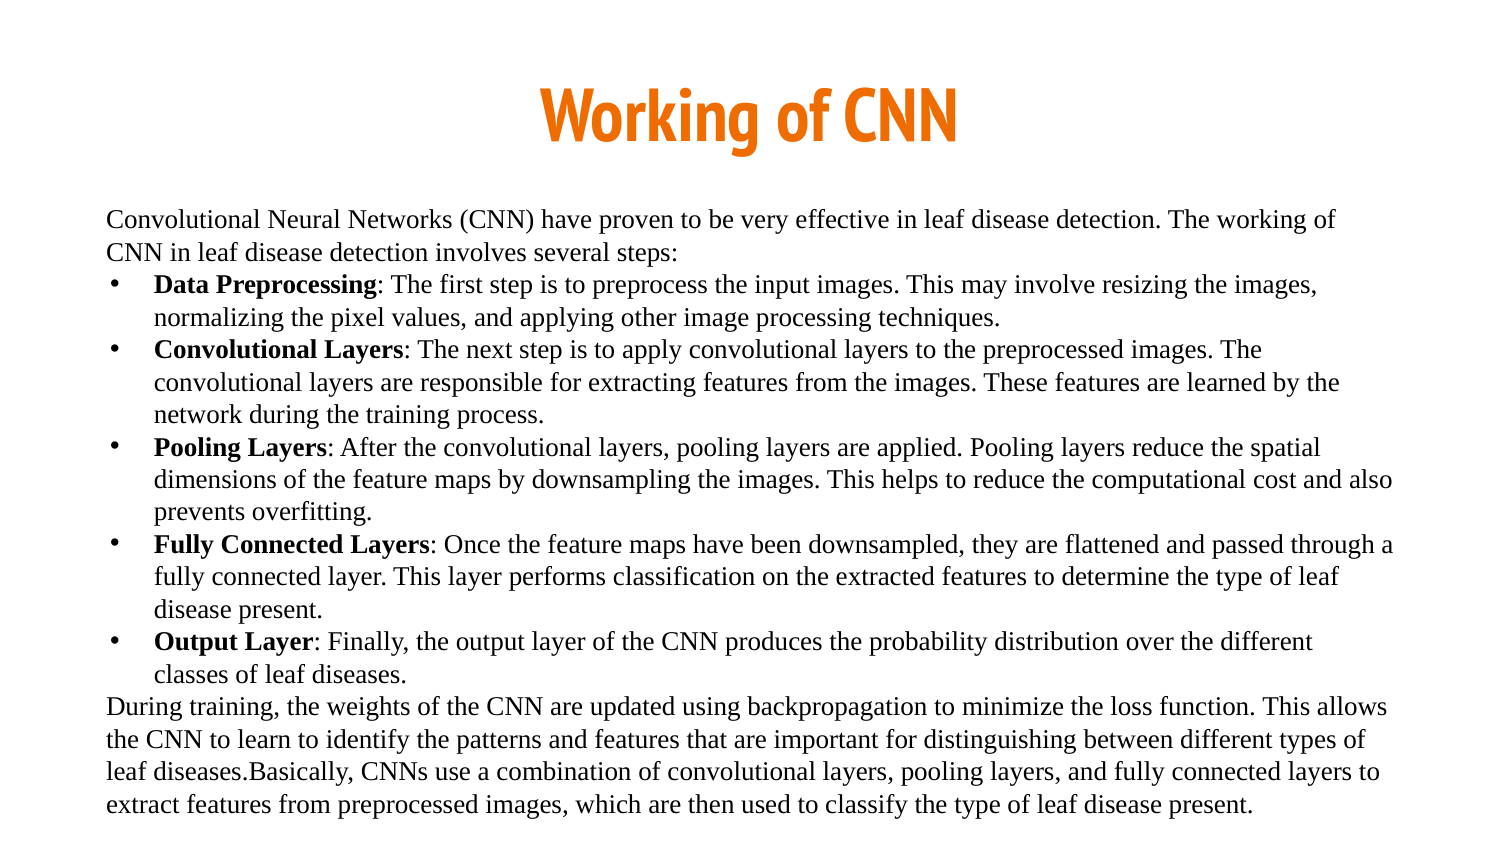

# Working of CNN
Convolutional Neural Networks (CNN) have proven to be very effective in leaf disease detection. The working of CNN in leaf disease detection involves several steps:
Data Preprocessing: The first step is to preprocess the input images. This may involve resizing the images, normalizing the pixel values, and applying other image processing techniques.
Convolutional Layers: The next step is to apply convolutional layers to the preprocessed images. The convolutional layers are responsible for extracting features from the images. These features are learned by the network during the training process.
Pooling Layers: After the convolutional layers, pooling layers are applied. Pooling layers reduce the spatial dimensions of the feature maps by downsampling the images. This helps to reduce the computational cost and also prevents overfitting.
Fully Connected Layers: Once the feature maps have been downsampled, they are flattened and passed through a fully connected layer. This layer performs classification on the extracted features to determine the type of leaf disease present.
Output Layer: Finally, the output layer of the CNN produces the probability distribution over the different classes of leaf diseases.
During training, the weights of the CNN are updated using backpropagation to minimize the loss function. This allows the CNN to learn to identify the patterns and features that are important for distinguishing between different types of leaf diseases.Basically, CNNs use a combination of convolutional layers, pooling layers, and fully connected layers to extract features from preprocessed images, which are then used to classify the type of leaf disease present.